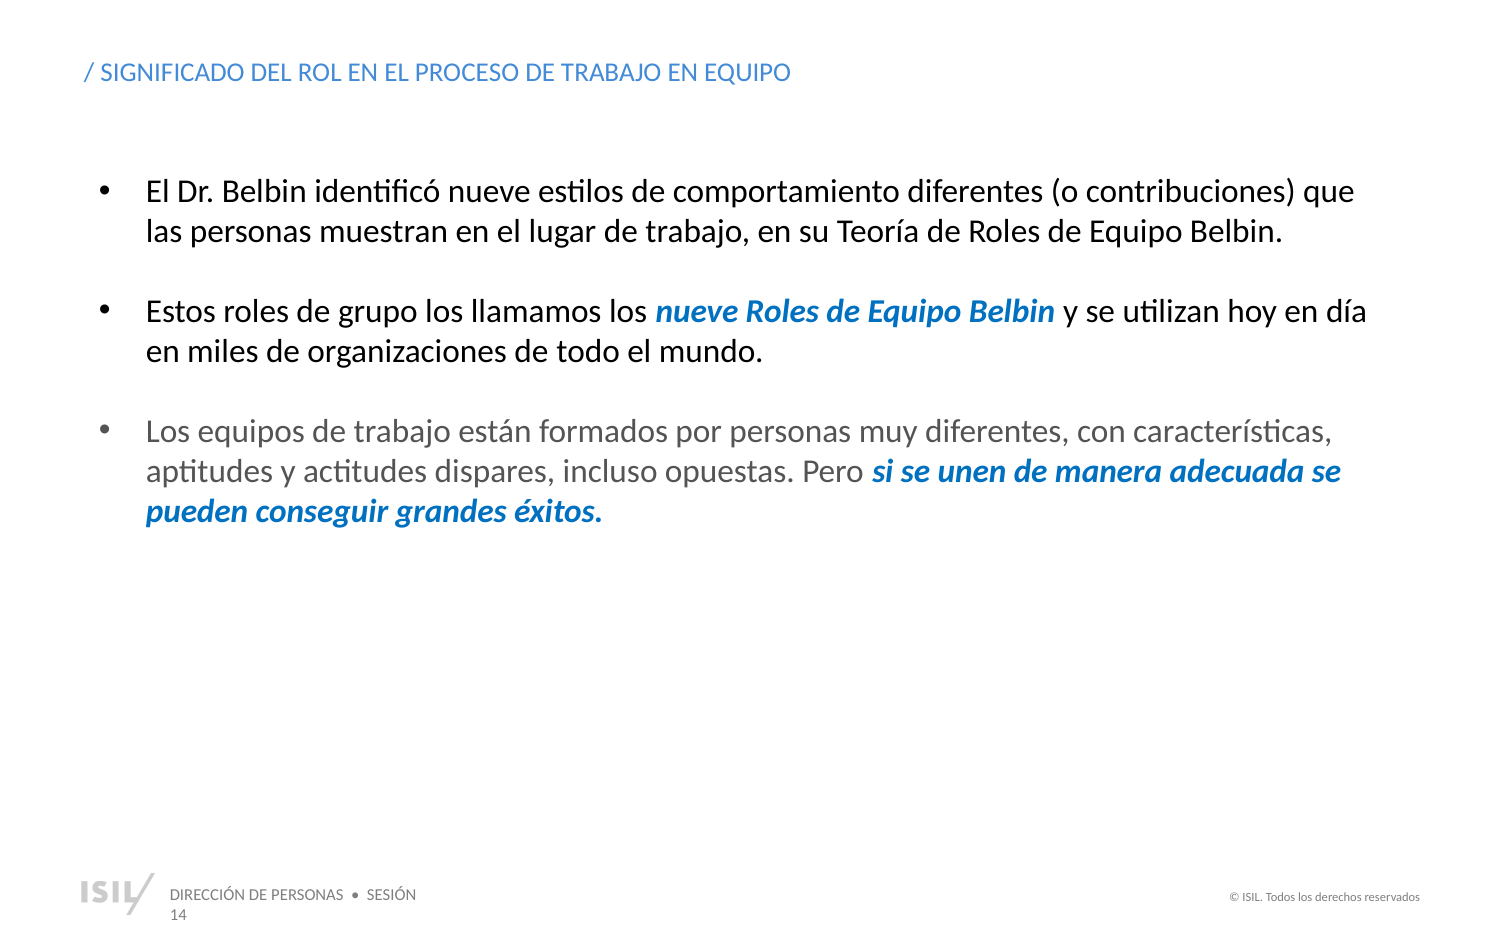

/ SIGNIFICADO DEL ROL EN EL PROCESO DE TRABAJO EN EQUIPO
El Dr. Belbin identificó nueve estilos de comportamiento diferentes (o contribuciones) que las personas muestran en el lugar de trabajo, en su Teoría de Roles de Equipo Belbin.

Estos roles de grupo los llamamos los nueve Roles de Equipo Belbin y se utilizan hoy en día en miles de organizaciones de todo el mundo.

Los equipos de trabajo están formados por personas muy diferentes, con características, aptitudes y actitudes dispares, incluso opuestas. Pero si se unen de manera adecuada se pueden conseguir grandes éxitos.